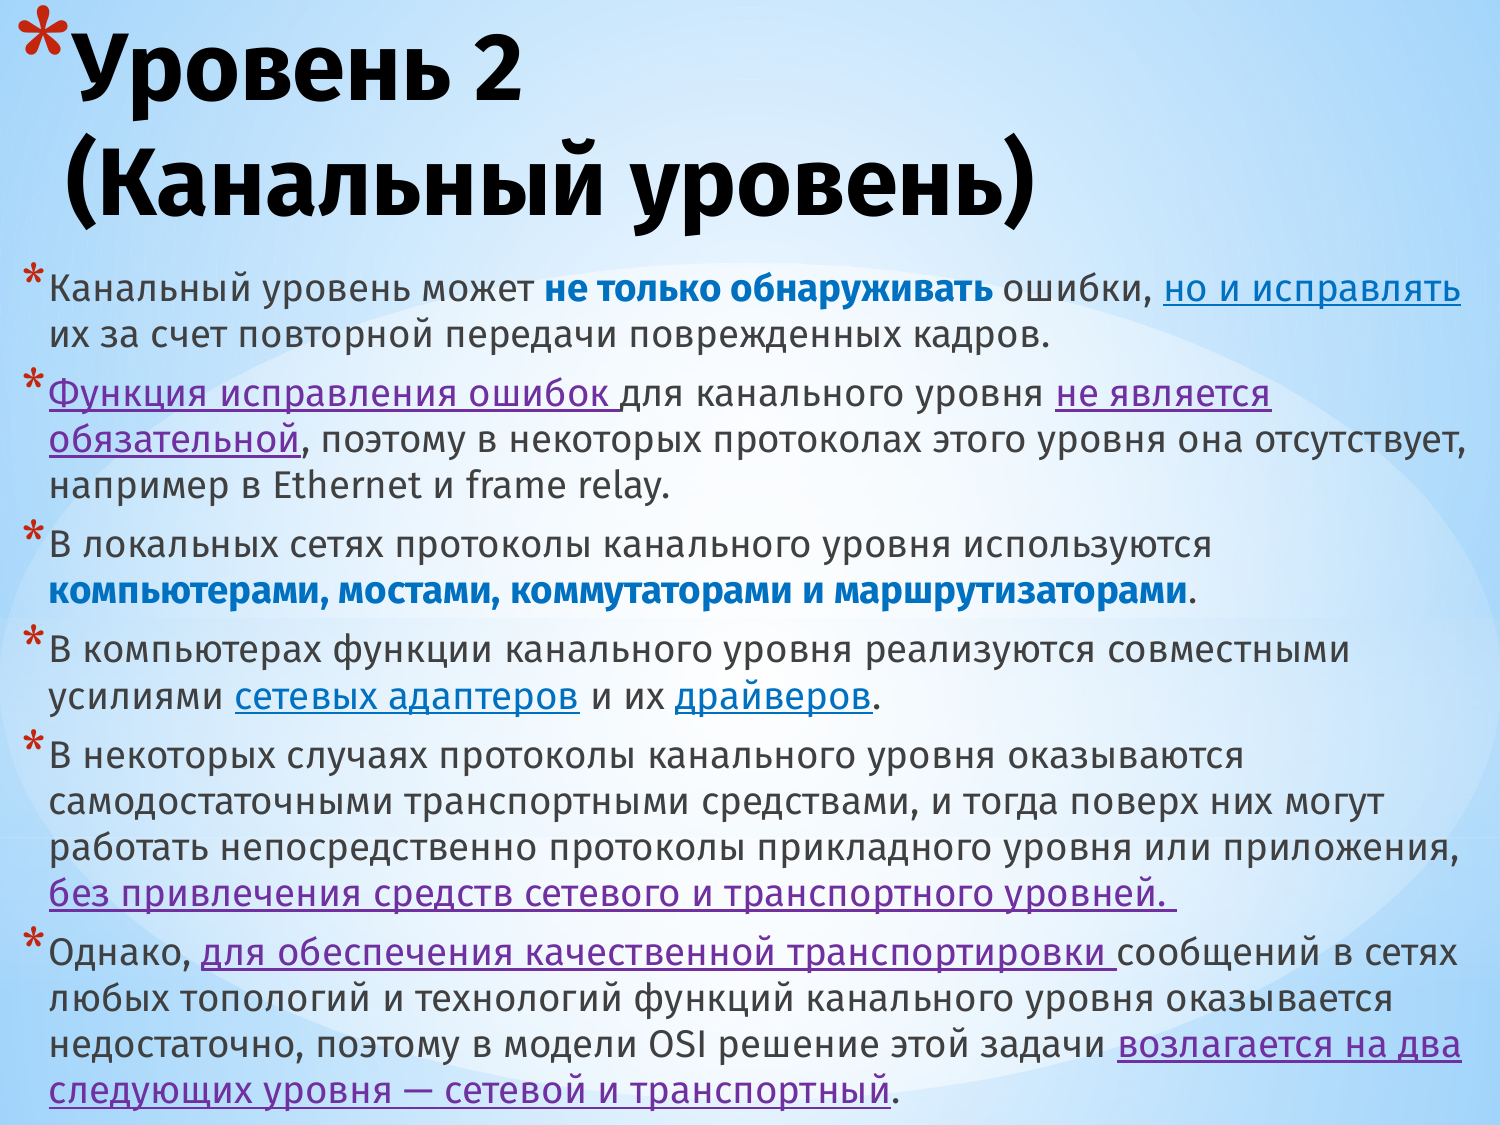

# Уровень 2 (Канальный уровень)
Канальный уровень может не только обнаруживать ошибки, но и исправлять их за счет повторной передачи поврежденных кадров.
Функция исправления ошибок для канального уровня не является обязательной, поэтому в некоторых протоколах этого уровня она отсутствует, например в Ethernet и frame relay.
В локальных сетях протоколы канального уровня используются компьютерами, мостами, коммутаторами и маршрутизаторами.
В компьютерах функции канального уровня реализуются совместными усилиями сетевых адаптеров и их драйверов.
В некоторых случаях протоколы канального уровня оказываются самодостаточными транспортными средствами, и тогда поверх них могут работать непосредственно протоколы прикладного уровня или приложения, без привлечения средств сетевого и транспортного уровней.
Однако, для обеспечения качественной транспортировки сообщений в сетях любых топологий и технологий функций канального уровня оказывается недостаточно, поэтому в модели OSI решение этой задачи возлагается на два следующих уровня — сетевой и транспортный.